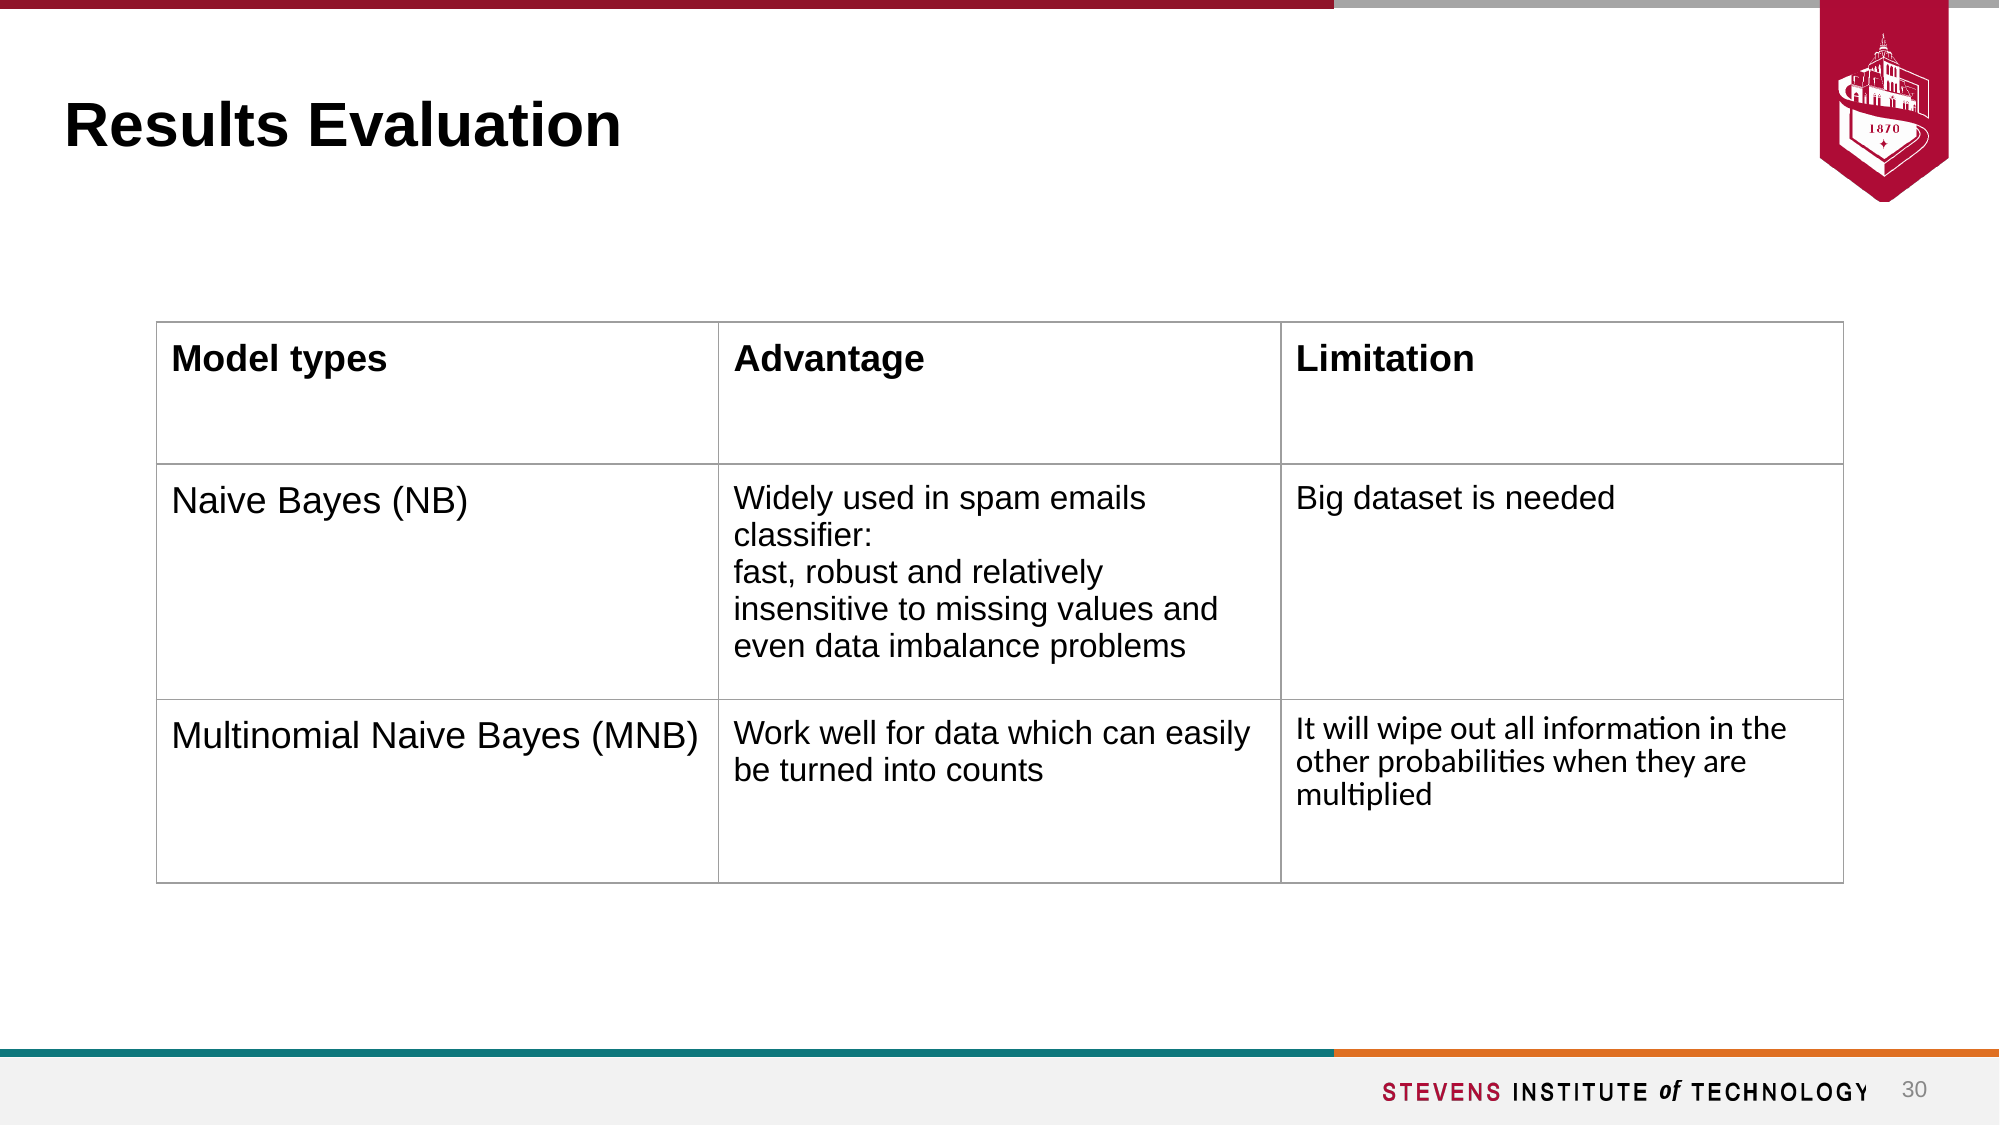

# Results Evaluation
| Model types | Advantage | Limitation |
| --- | --- | --- |
| Naive Bayes (NB) | Widely used in spam emails classifier: fast, robust and relatively insensitive to missing values and even data imbalance problems | Big dataset is needed |
| Multinomial Naive Bayes (MNB) | Work well for data which can easily be turned into counts | It will wipe out all information in the other probabilities when they are multiplied |
30